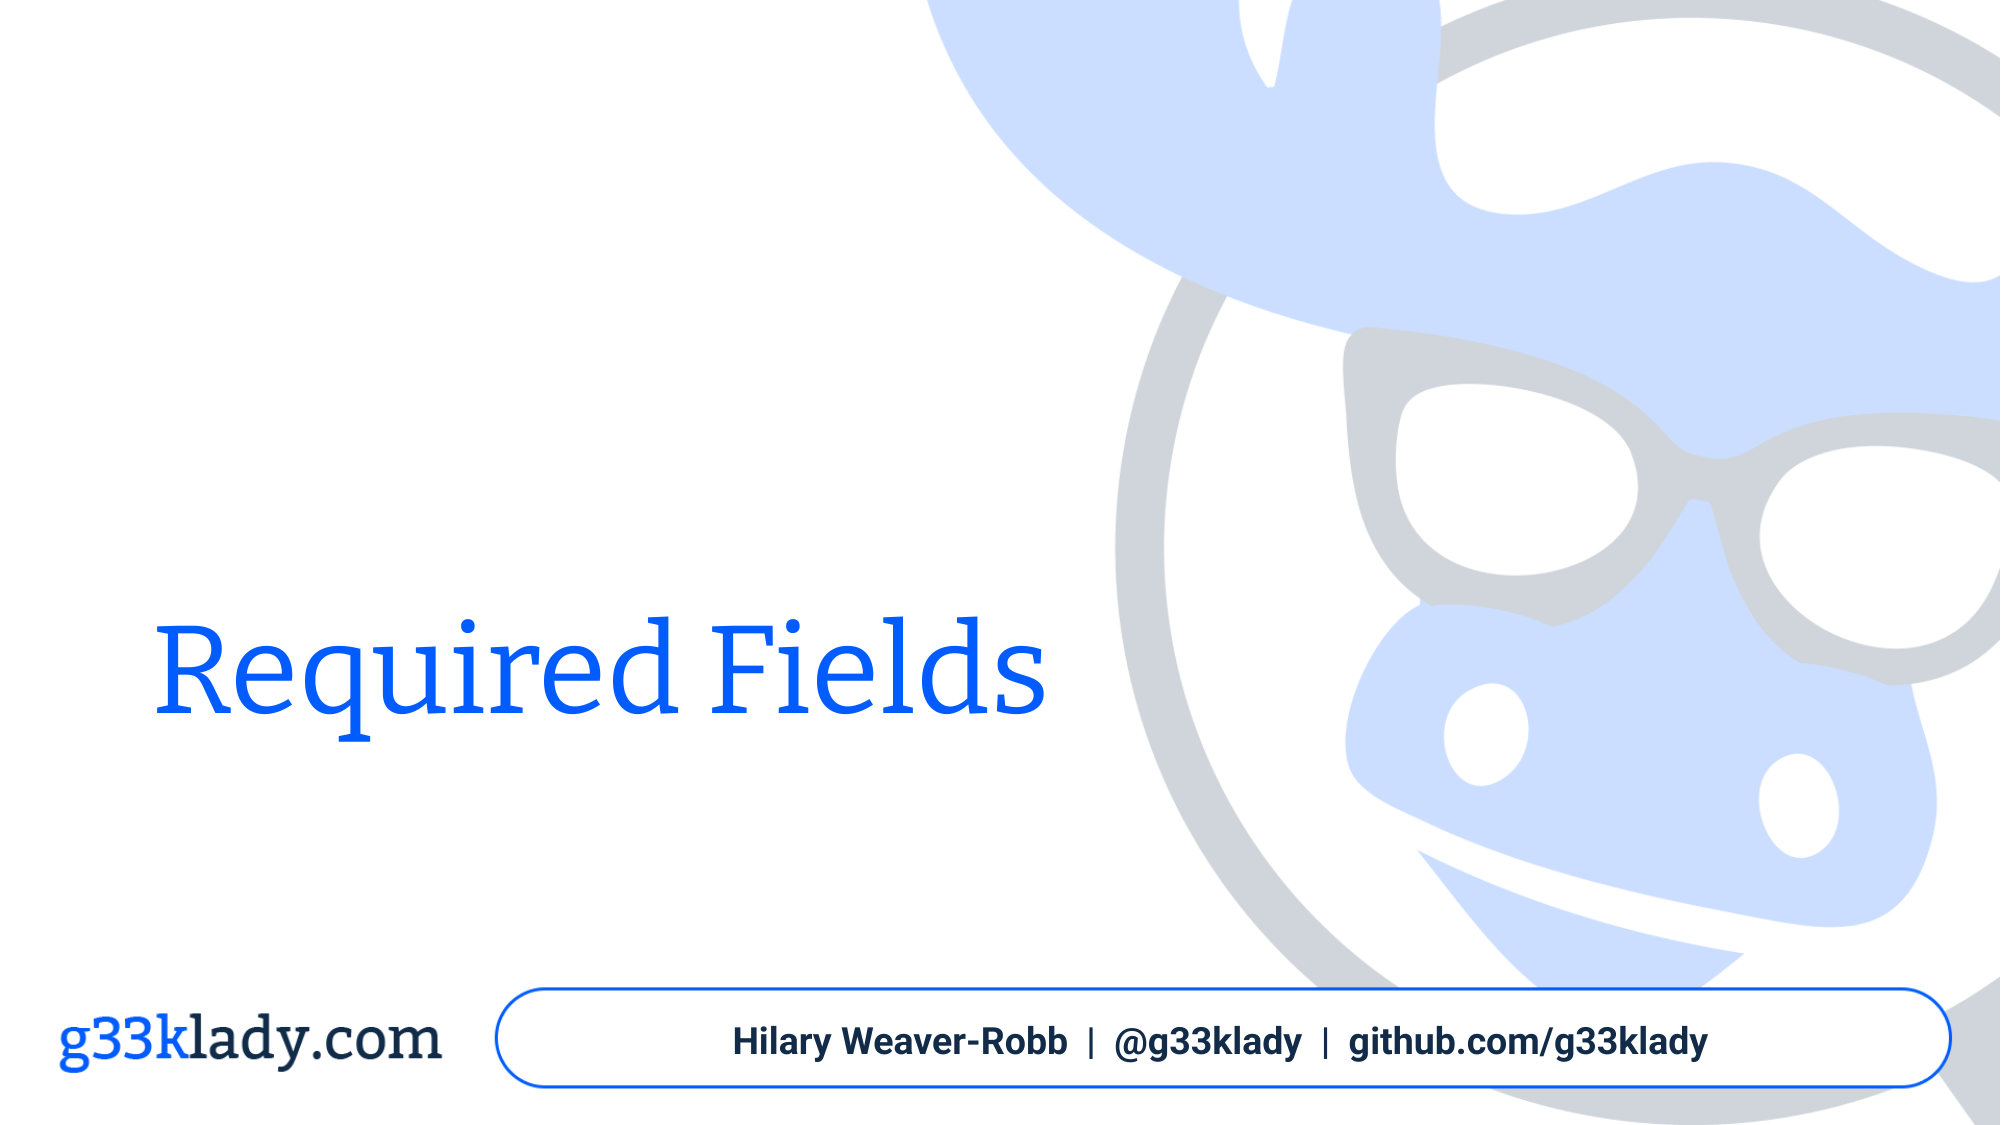

# Required Fields

Hilary Weaver-Robb  |  @g33klady  |  github.com/g33klady